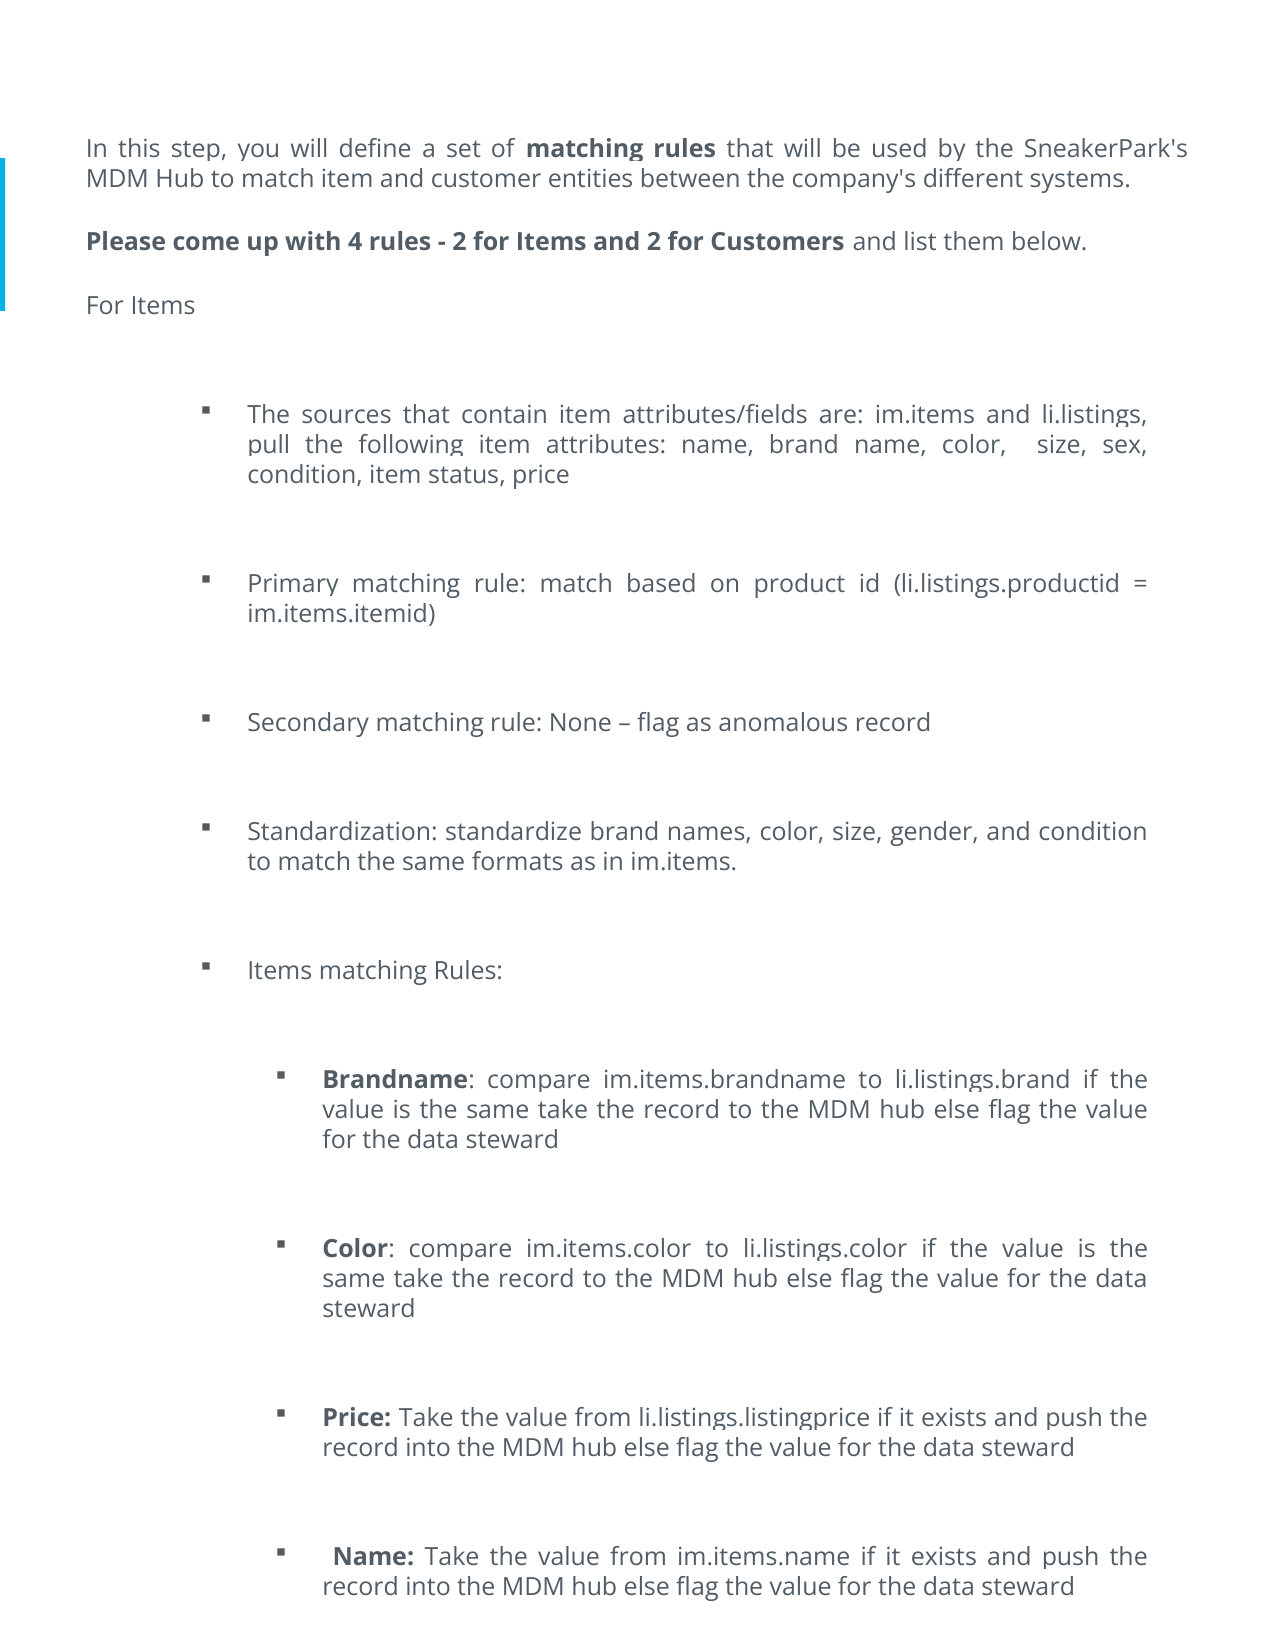

In this step, you will define a set of matching rules that will be used by the SneakerPark's MDM Hub to match item and customer entities between the company's different systems.
Please come up with 4 rules - 2 for Items and 2 for Customers and list them below.
For Items
The sources that contain item attributes/fields are: im.items and li.listings, pull the following item attributes: name, brand name, color,  size, sex, condition, item status, price
Primary matching rule: match based on product id (li.listings.productid = im.items.itemid)
Secondary matching rule: None – flag as anomalous record
Standardization: standardize brand names, color, size, gender, and condition to match the same formats as in im.items.
Items matching Rules:
Brandname: compare im.items.brandname to li.listings.brand if the value is the same take the record to the MDM hub else flag the value for the data steward
Color: compare im.items.color to li.listings.color if the value is the same take the record to the MDM hub else flag the value for the data steward
Price: Take the value from li.listings.listingprice if it exists and push the record into the MDM hub else flag the value for the data steward
 Name: Take the value from im.items.name if it exists and push the record into the MDM hub else flag the value for the data steward